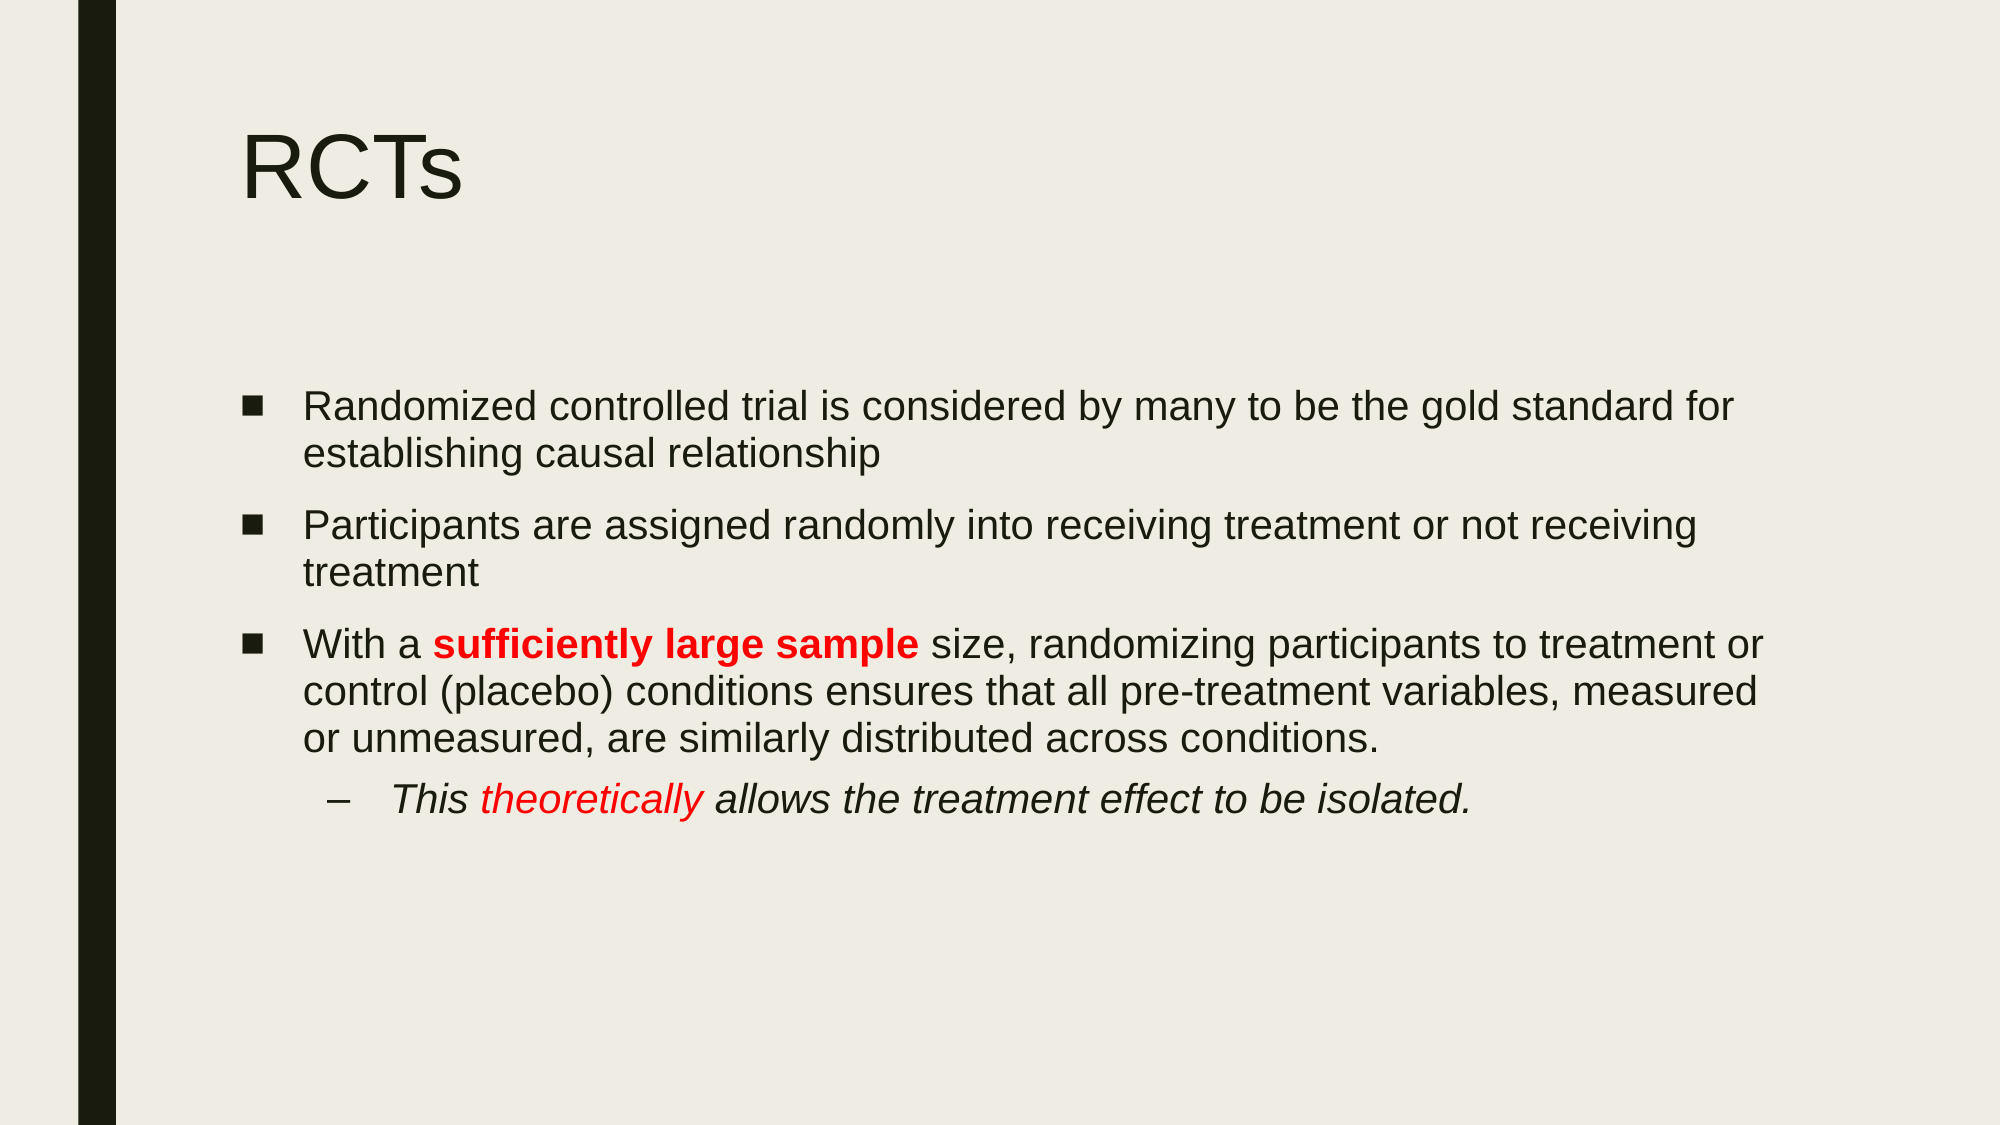

# RCTs
Randomized controlled trial is considered by many to be the gold standard for establishing causal relationship
Participants are assigned randomly into receiving treatment or not receiving treatment
With a sufficiently large sample size, randomizing participants to treatment or control (placebo) conditions ensures that all pre-treatment variables, measured or unmeasured, are similarly distributed across conditions.
This theoretically allows the treatment effect to be isolated.